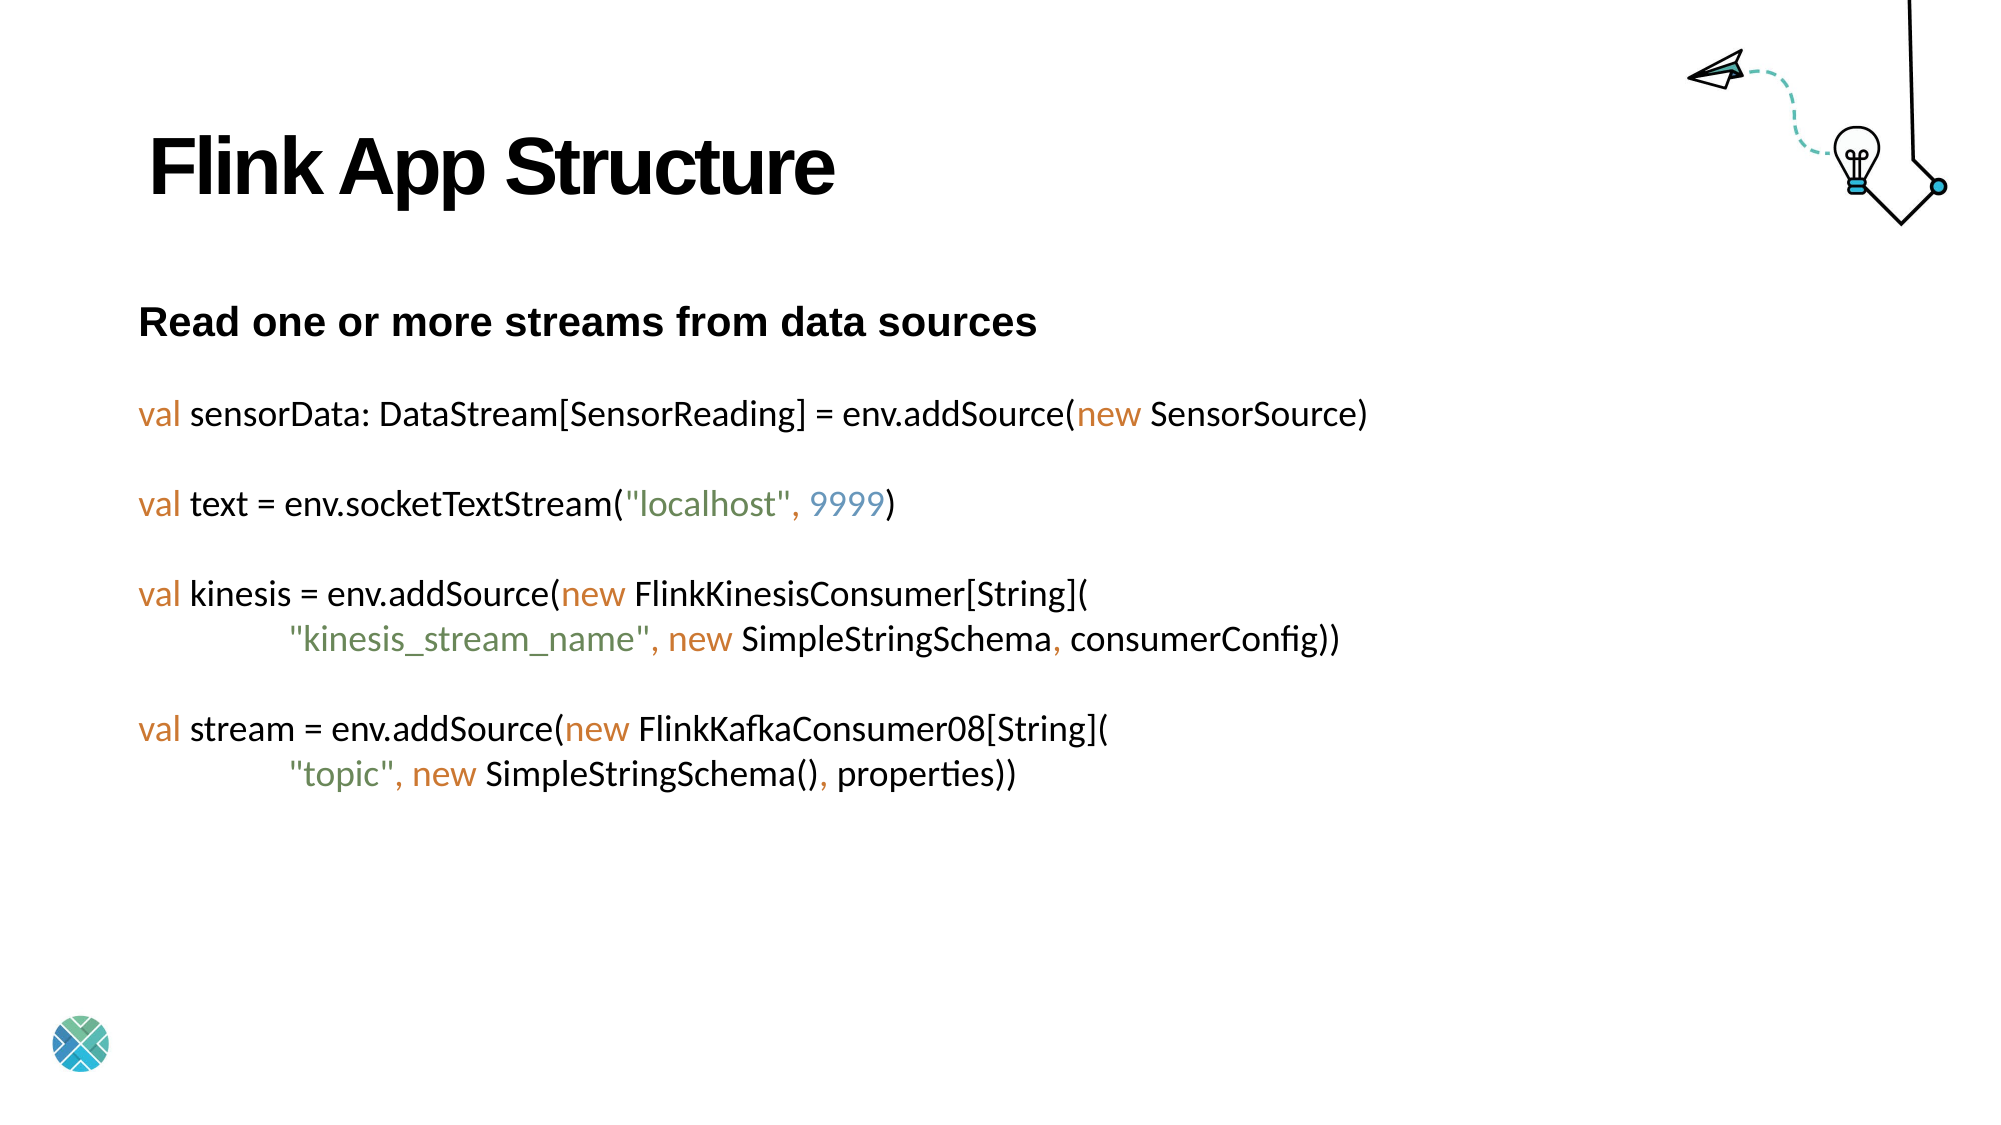

# Flink App Structure
Read one or more streams from data sources

val sensorData: DataStream[SensorReading] = env.addSource(new SensorSource)

val text = env.socketTextStream("localhost", 9999)

val kinesis = env.addSource(new FlinkKinesisConsumer[String](
	"kinesis_stream_name", new SimpleStringSchema, consumerConfig))

val stream = env.addSource(new FlinkKafkaConsumer08[String](
	"topic", new SimpleStringSchema(), properties))